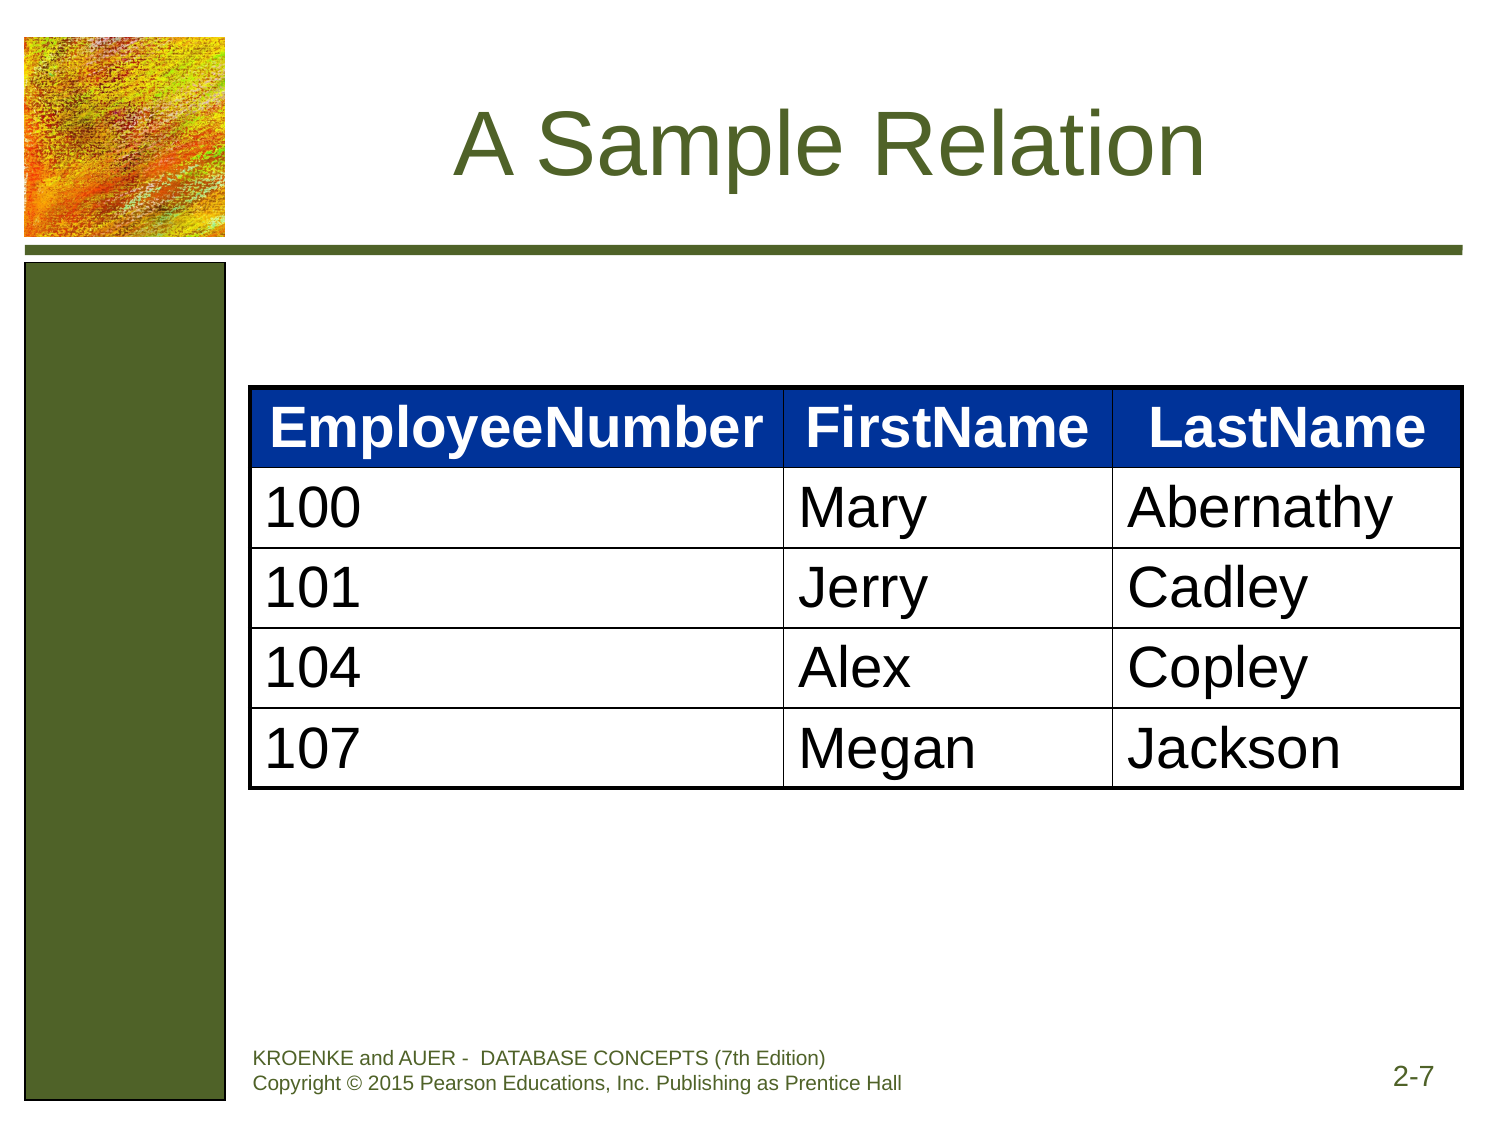

# A Sample Relation
| EmployeeNumber | FirstName | LastName |
| --- | --- | --- |
| 100 | Mary | Abernathy |
| 101 | Jerry | Cadley |
| 104 | Alex | Copley |
| 107 | Megan | Jackson |
KROENKE and AUER -  DATABASE CONCEPTS (7th Edition)                                    Copyright © 2015 Pearson Educations, Inc. Publishing as Prentice Hall
2-7